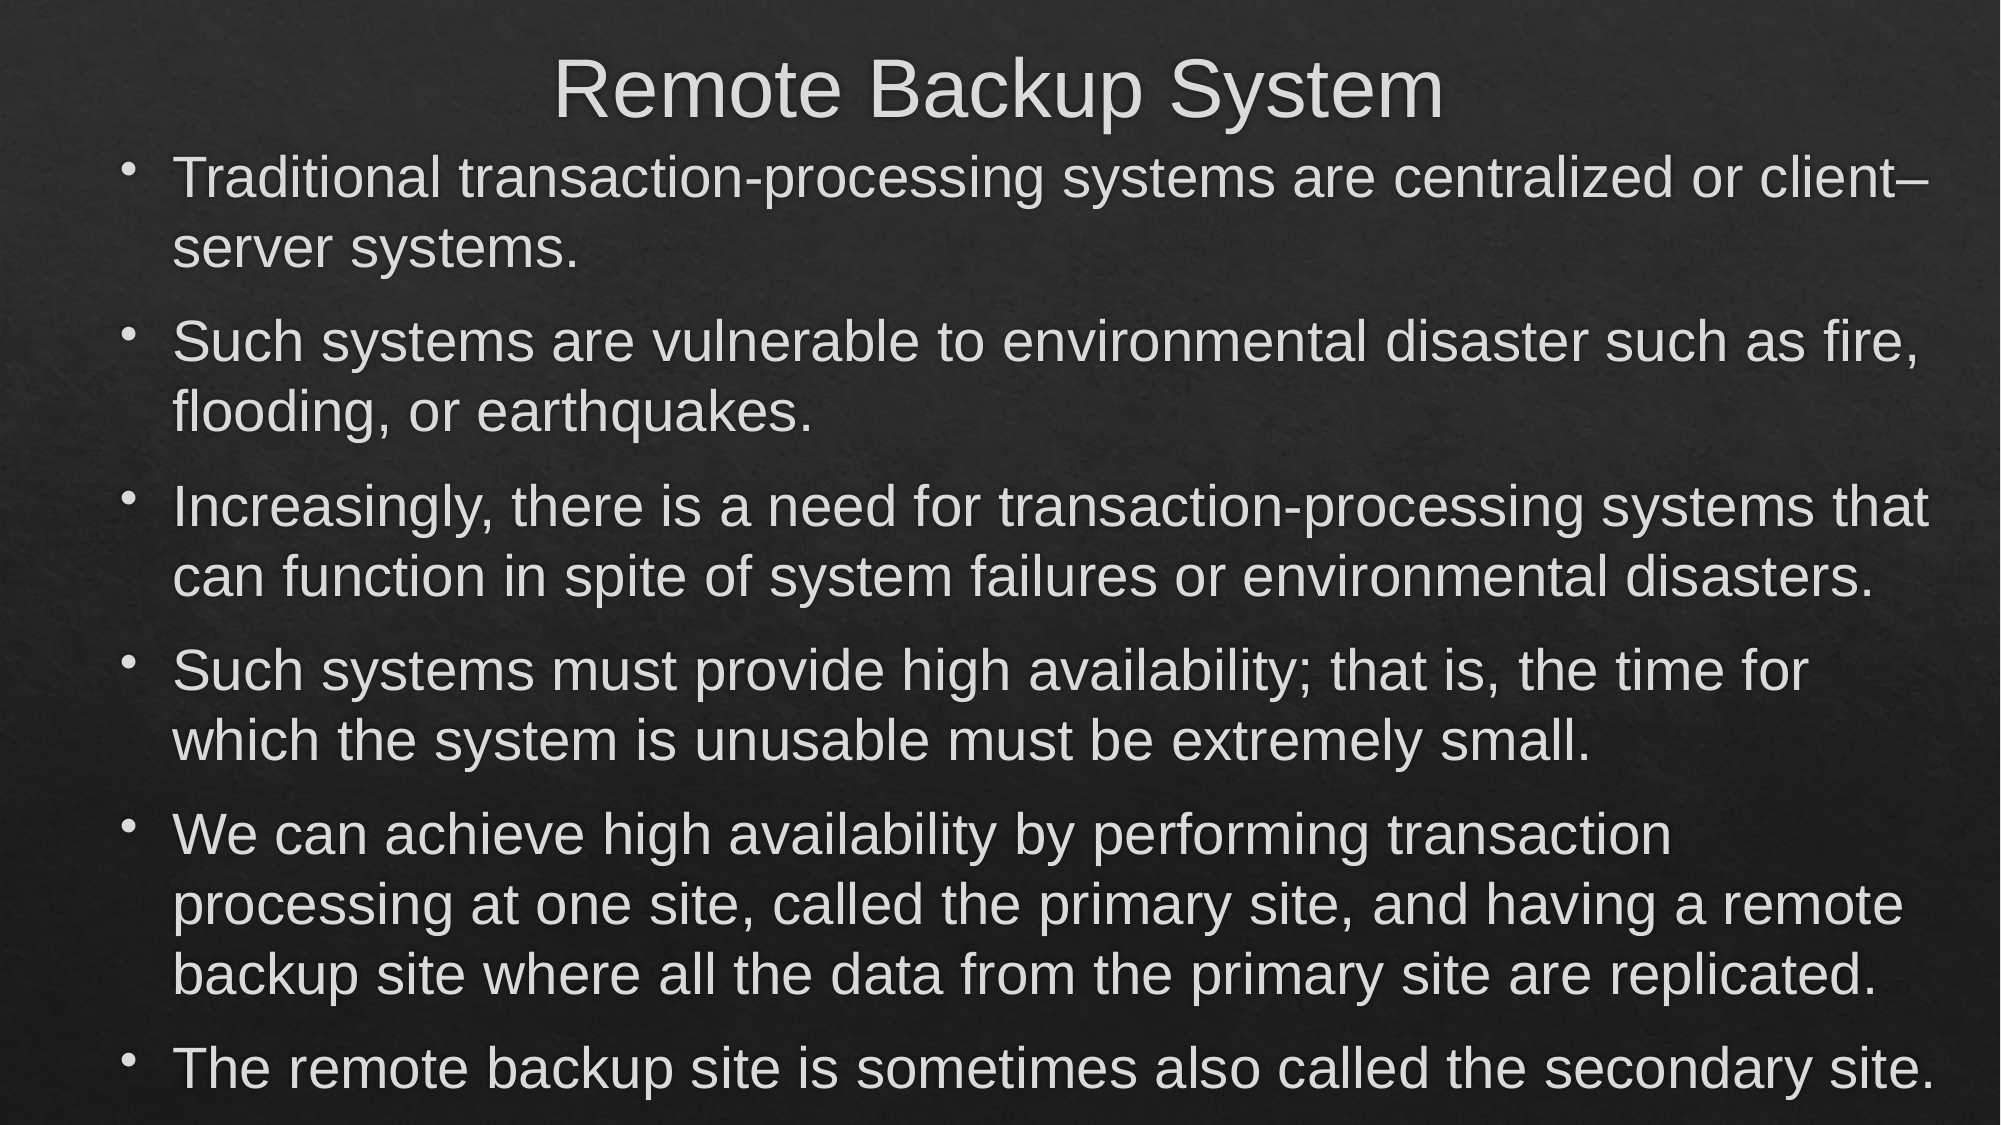

# Remote Backup System
Traditional transaction-processing systems are centralized or client–server systems.
Such systems are vulnerable to environmental disaster such as fire, flooding, or earthquakes.
Increasingly, there is a need for transaction-processing systems that can function in spite of system failures or environmental disasters.
Such systems must provide high availability; that is, the time for which the system is unusable must be extremely small.
We can achieve high availability by performing transaction processing at one site, called the primary site, and having a remote backup site where all the data from the primary site are replicated.
The remote backup site is sometimes also called the secondary site.